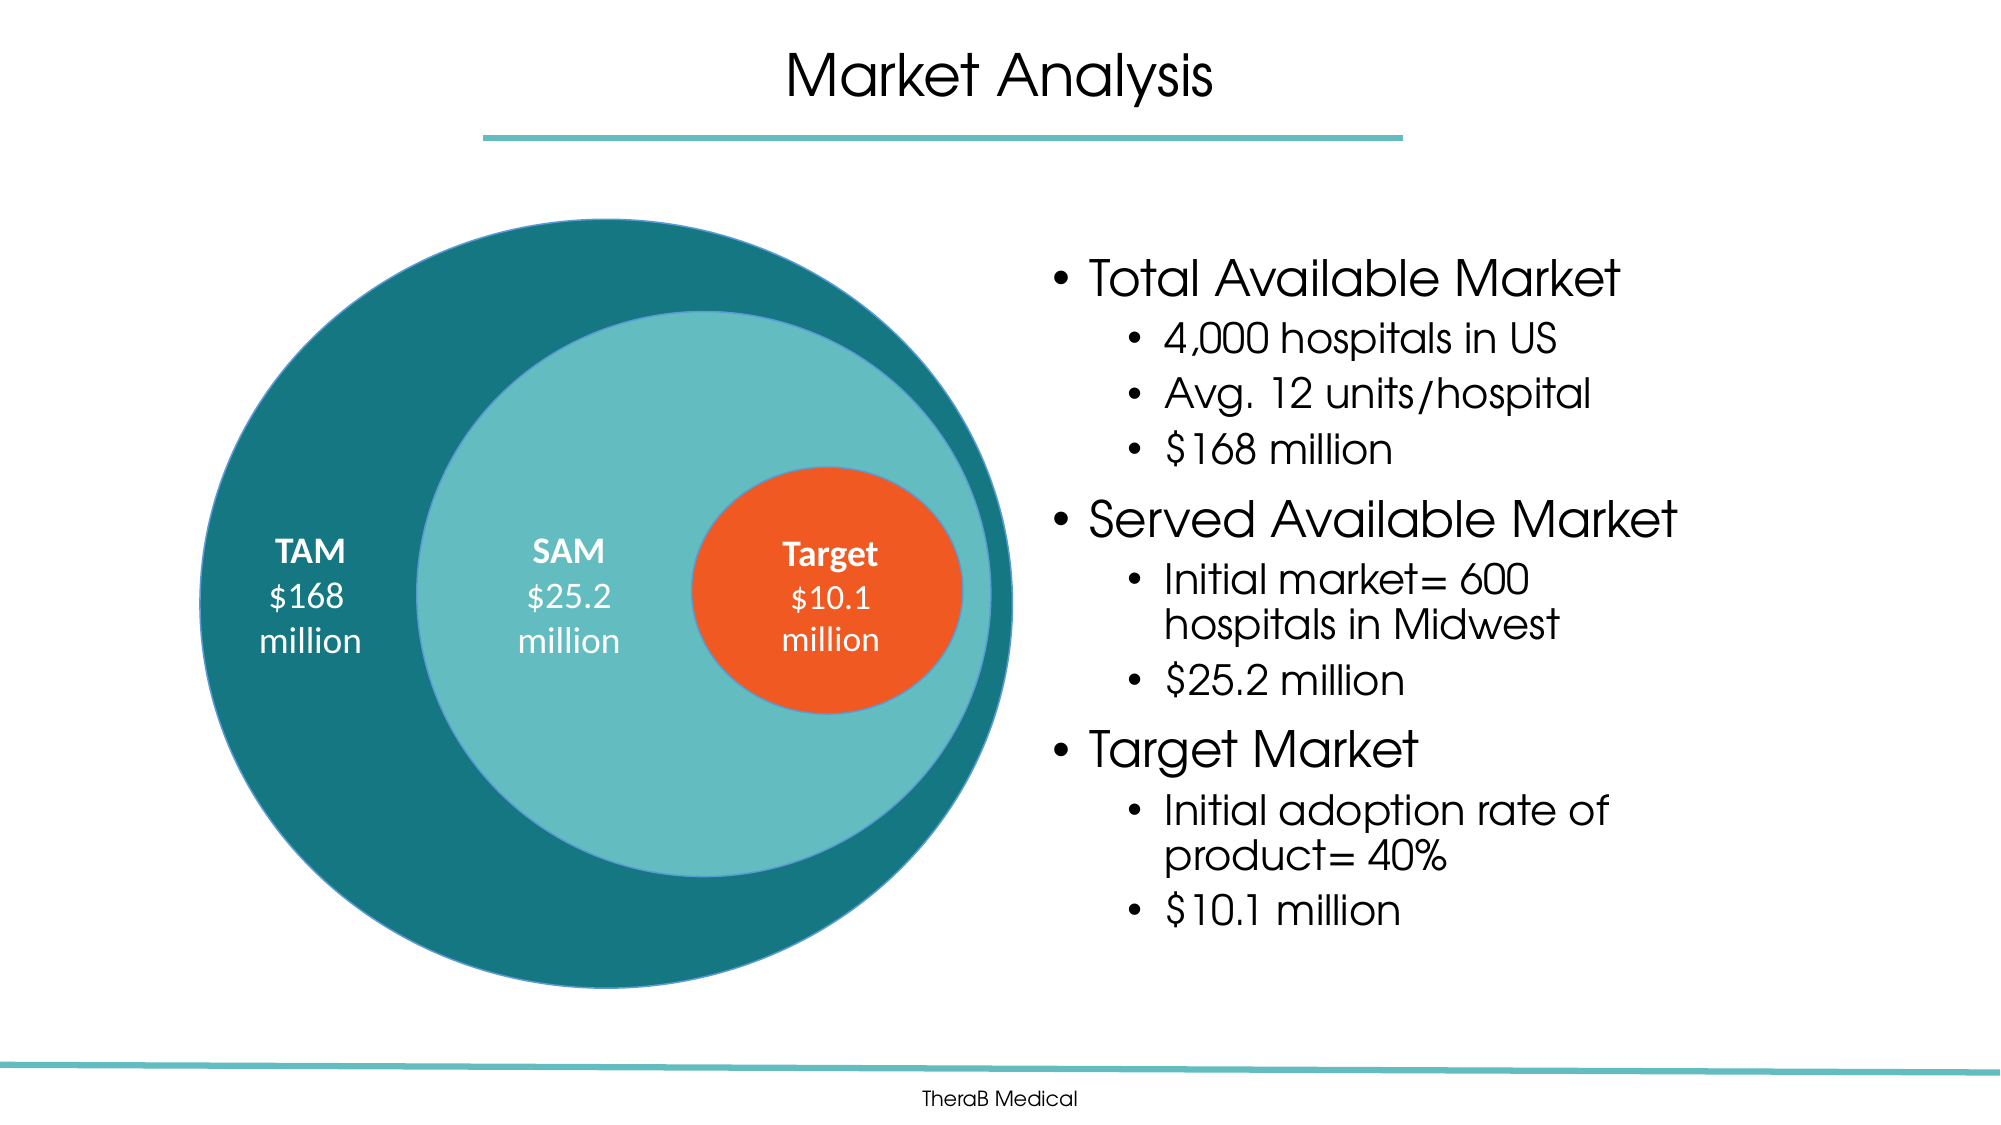

Market Analysis

Total Available Market
4,000 hospitals in US
Avg. 12 units/hospital
$168 million
Served Available Market
Initial market= 600 hospitals in Midwest
$25.2 million
Target Market
Initial adoption rate of product= 40%
$10.1 million

TAM
$168  million
SAM
$25.2 million
Target
$10.1 million
TheraB Medical